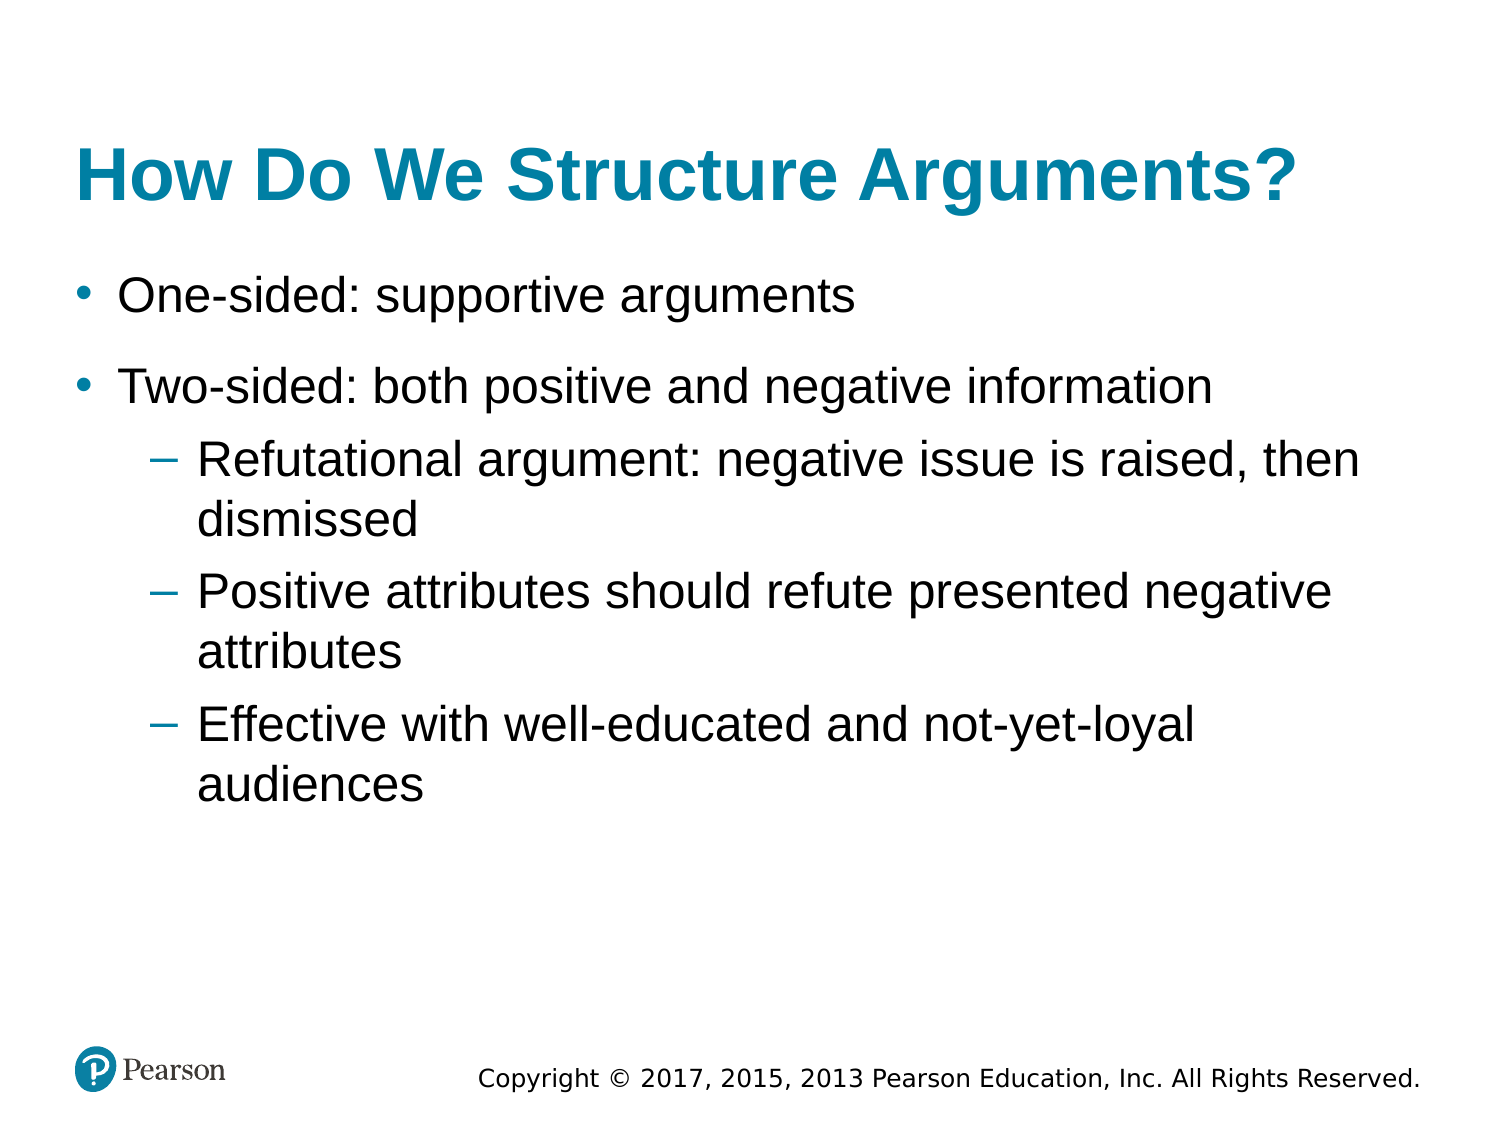

# How Do We Structure Arguments?
One-sided: supportive arguments
Two-sided: both positive and negative information
Refutational argument: negative issue is raised, then dismissed
Positive attributes should refute presented negative attributes
Effective with well-educated and not-yet-loyal audiences